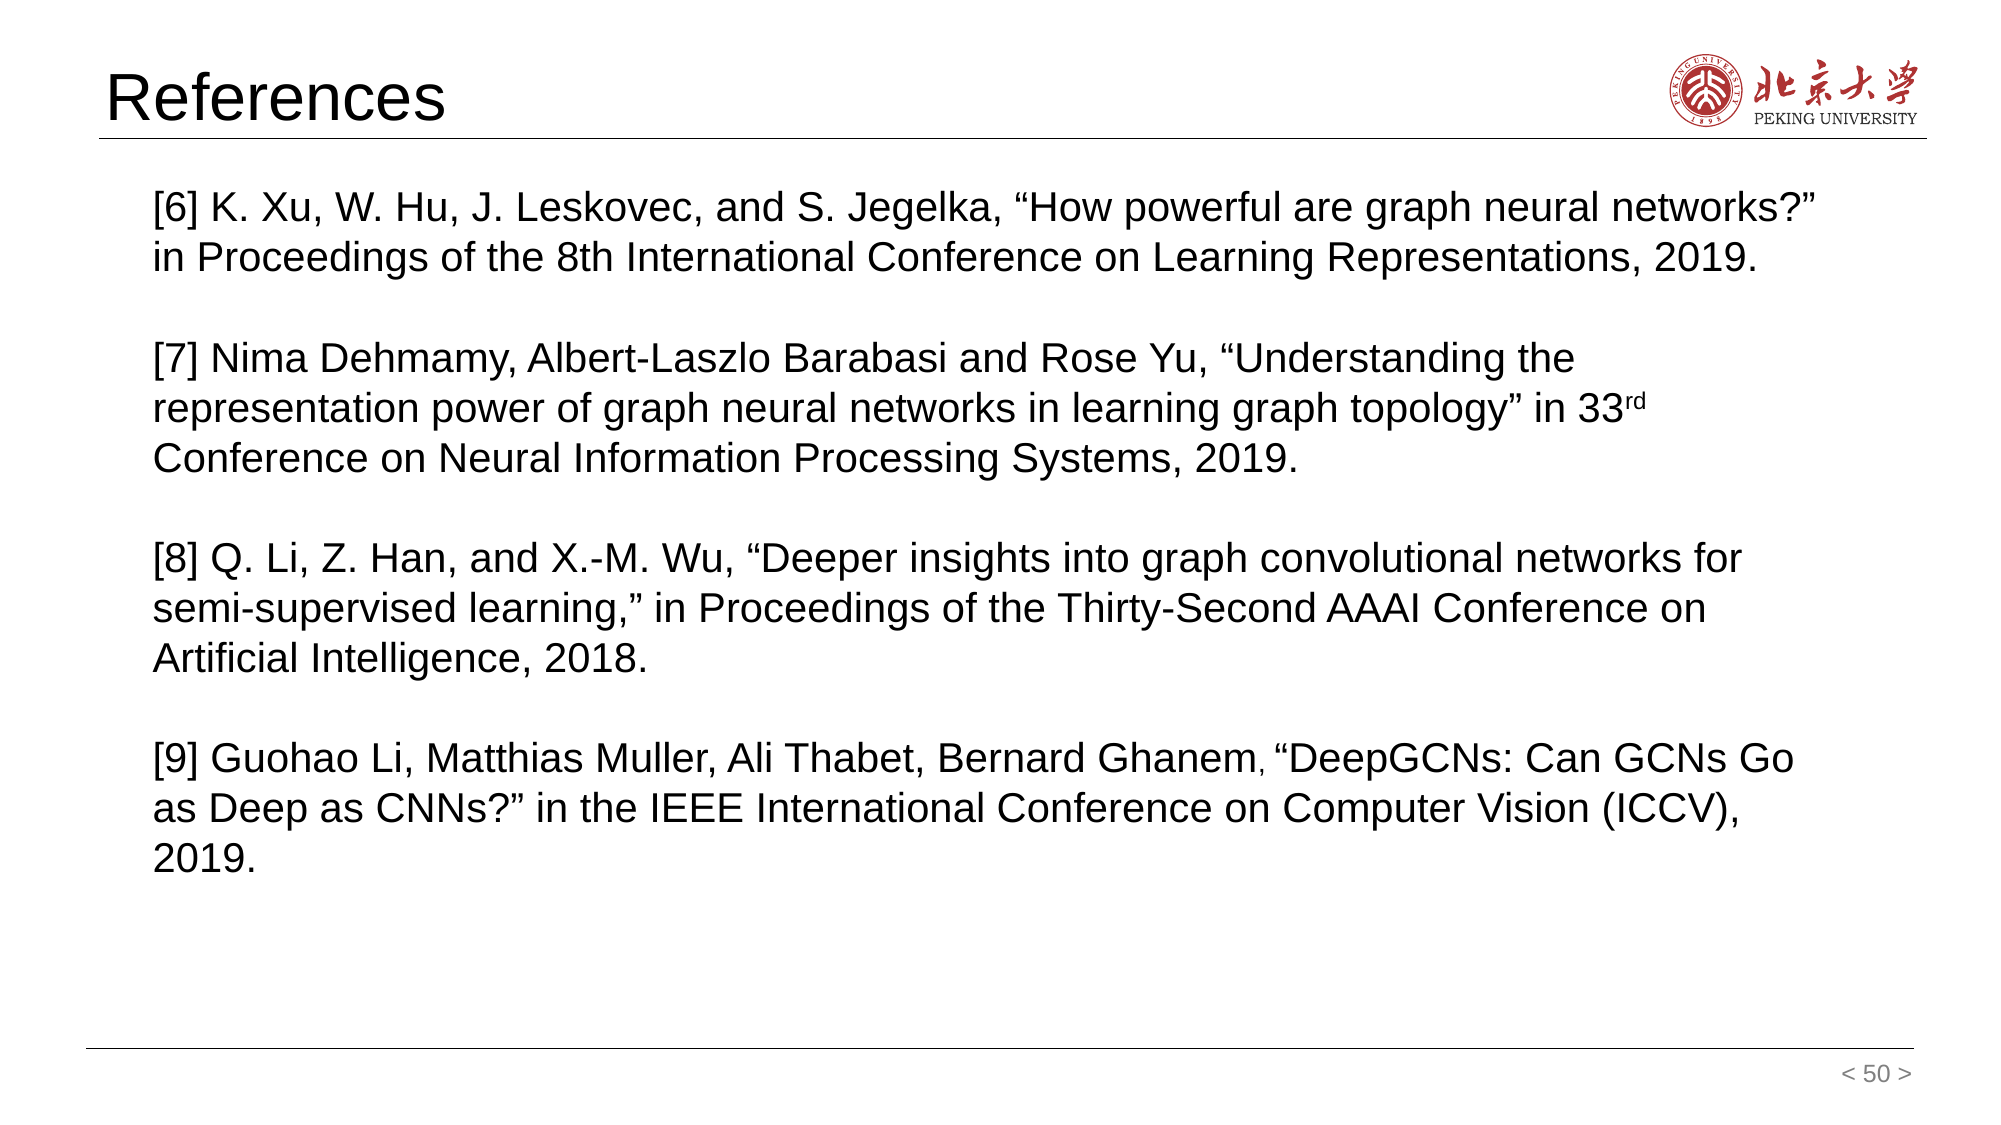

References

[6] K. Xu, W. Hu, J. Leskovec, and S. Jegelka, “How powerful are graph neural networks?” in Proceedings of the 8th International Conference on Learning Representations, 2019.

[7] Nima Dehmamy, Albert-Laszlo Barabasi and Rose Yu, “Understanding the representation power of graph neural networks in learning graph topology” in 33rd Conference on Neural Information Processing Systems, 2019.

[8] Q. Li, Z. Han, and X.-M. Wu, “Deeper insights into graph convolutional networks for semi-supervised learning,” in Proceedings of the Thirty-Second AAAI Conference on Artificial Intelligence, 2018.

[9] Guohao Li, Matthias Muller, Ali Thabet, Bernard Ghanem, “DeepGCNs: Can GCNs Go as Deep as CNNs?” in the IEEE International Conference on Computer Vision (ICCV), 2019.

< 50 >